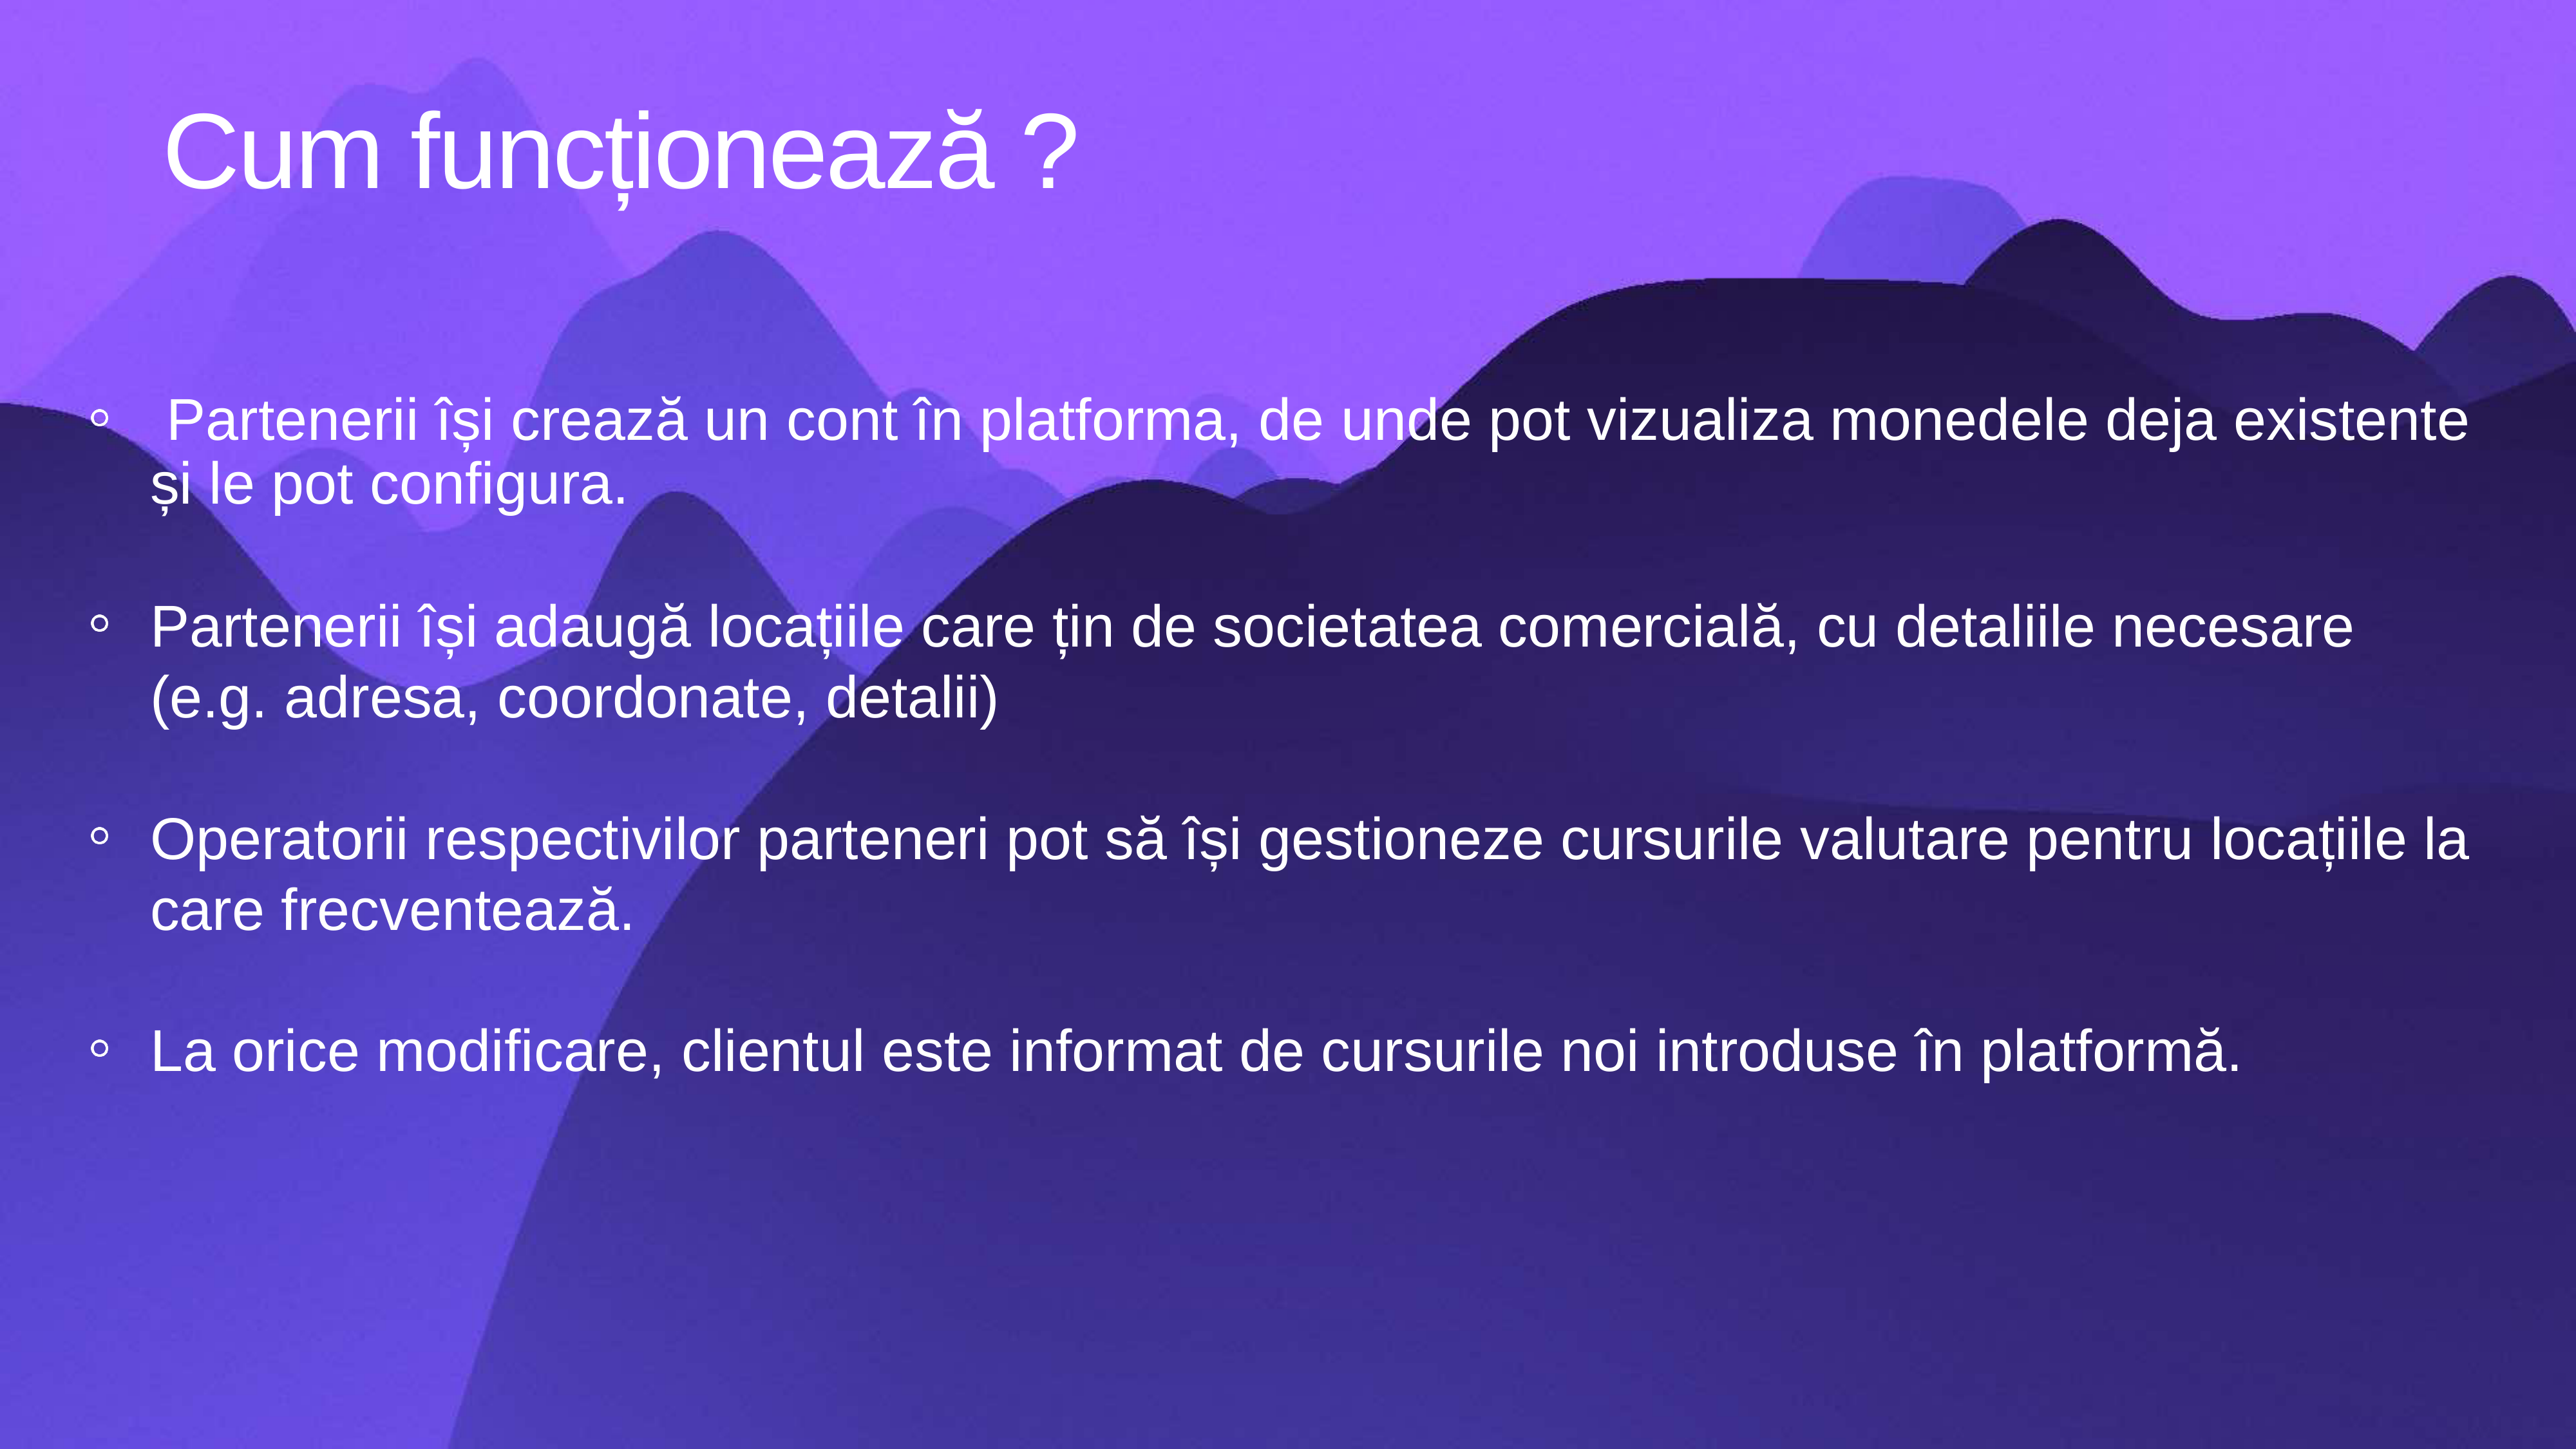

# Cum funcționează ?
 Partenerii își crează un cont în platforma, de unde pot vizualiza monedele deja existente și le pot configura.

Partenerii își adaugă locațiile care țin de societatea comercială, cu detaliile necesare (e.g. adresa, coordonate, detalii)

Operatorii respectivilor parteneri pot să își gestioneze cursurile valutare pentru locațiile la care frecventează.

La orice modificare, clientul este informat de cursurile noi introduse în platformă.